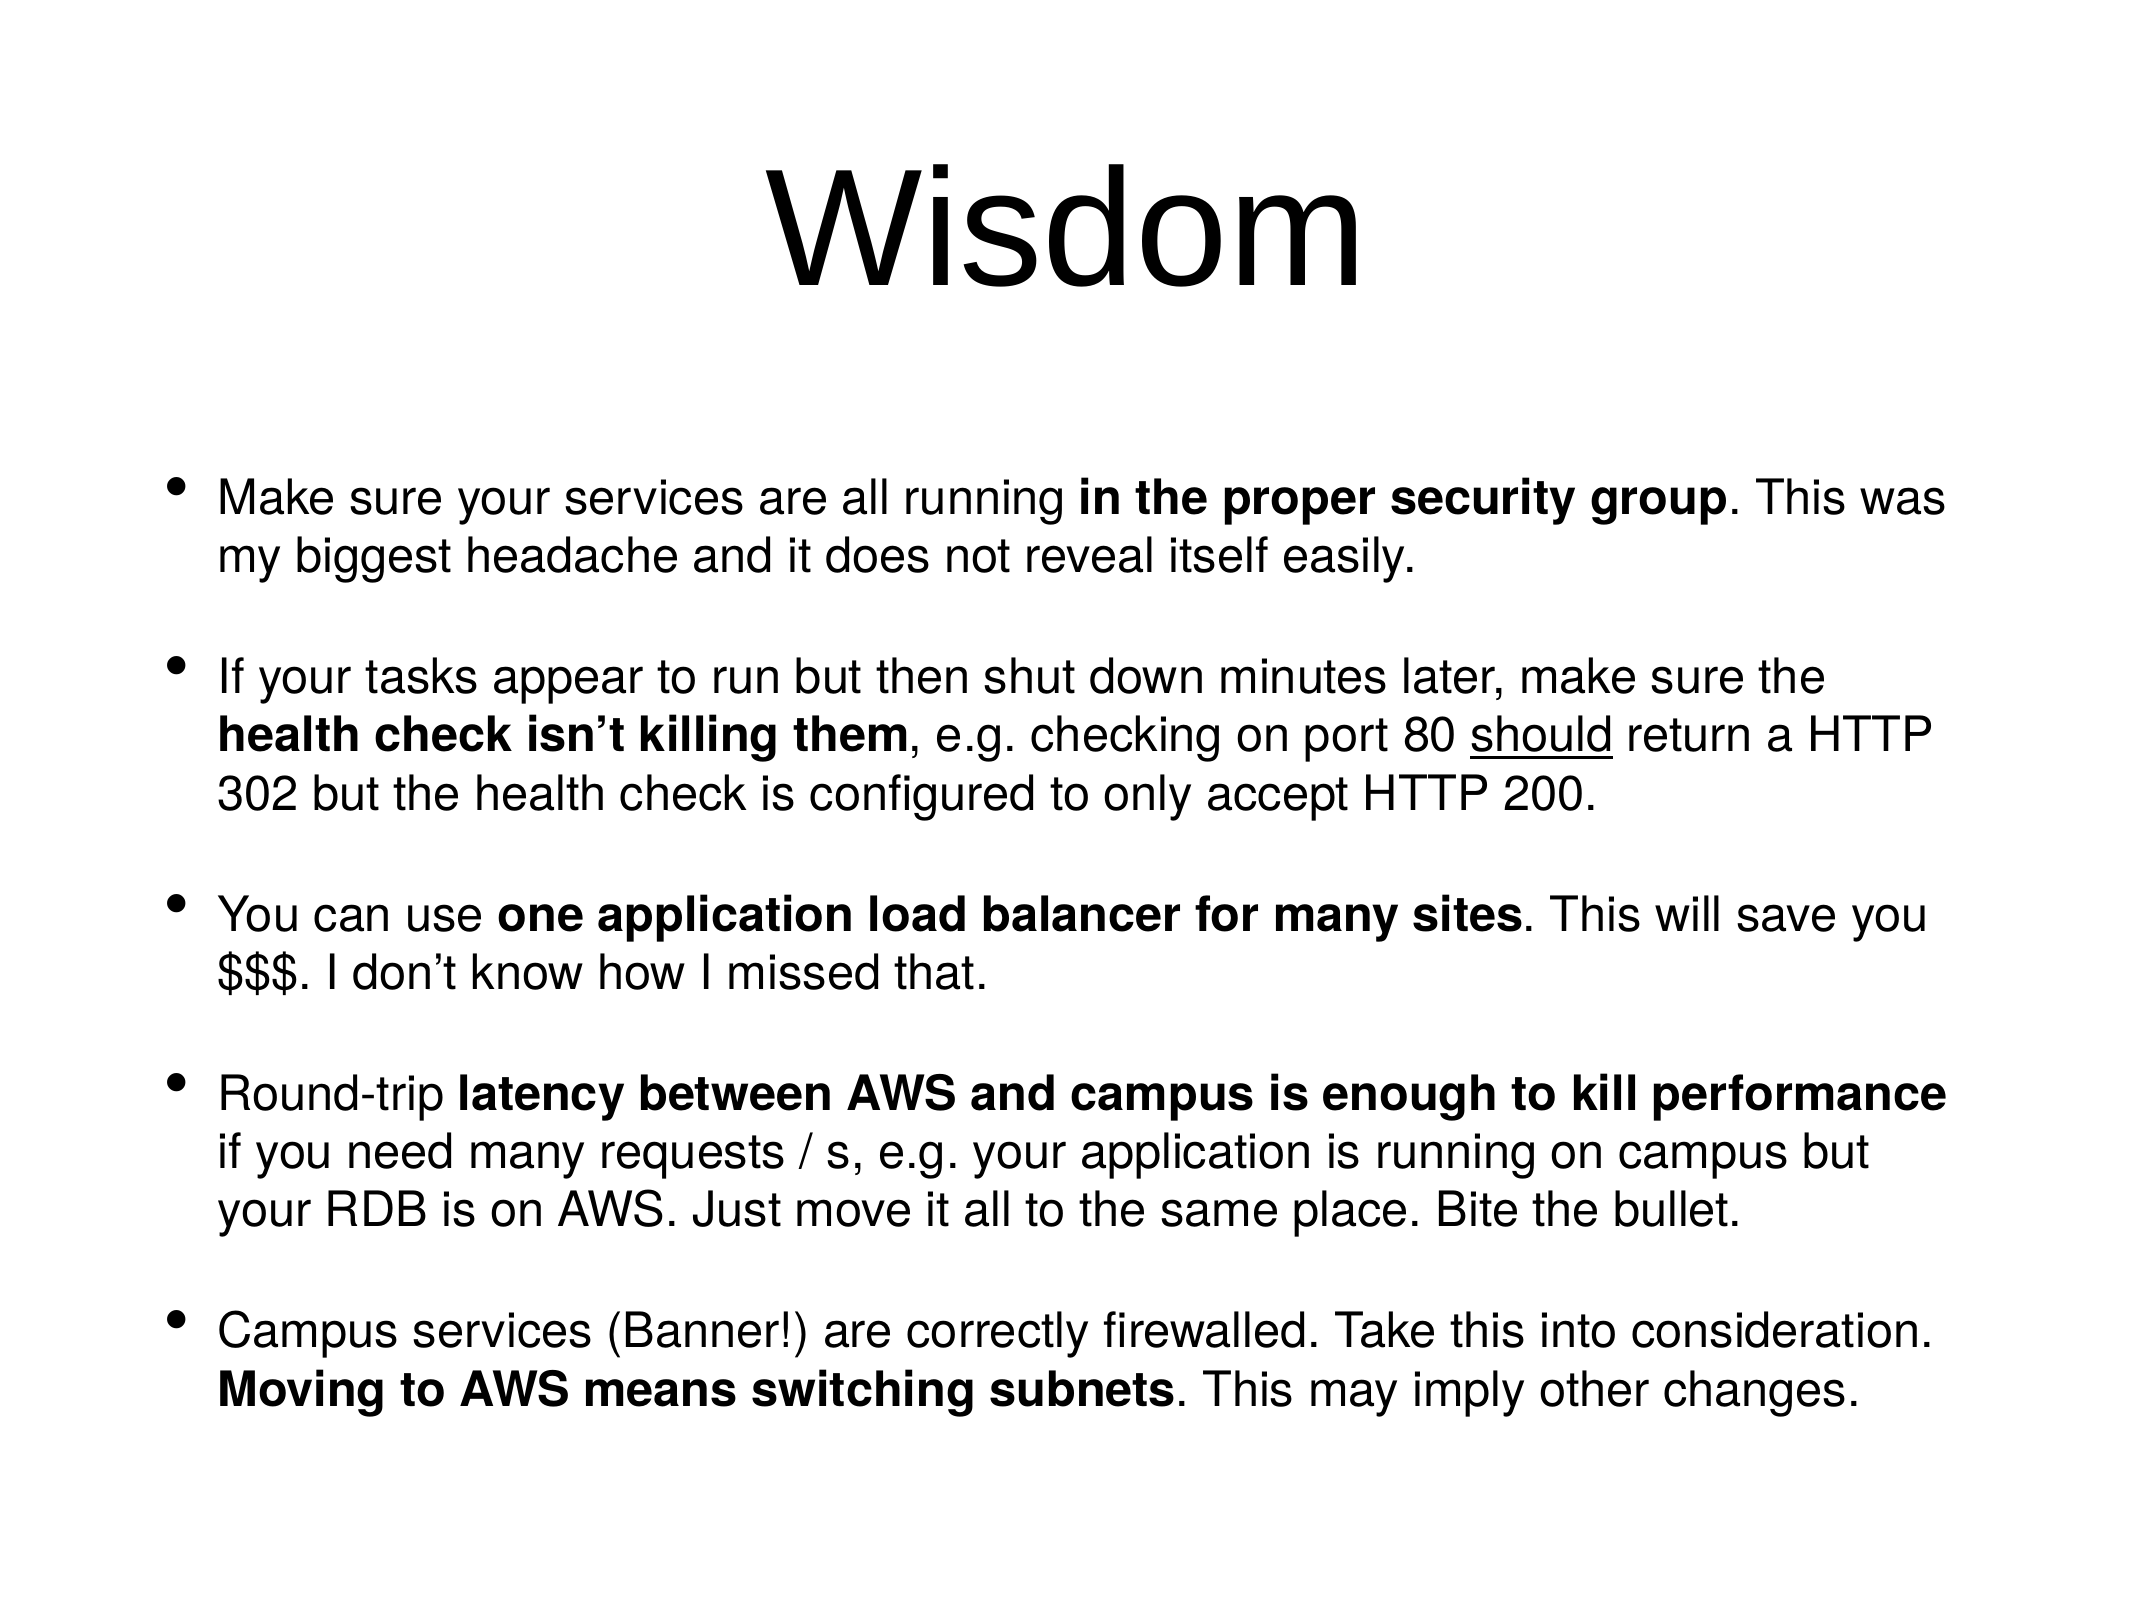

# Wisdom
Make sure your services are all running in the proper security group. This was my biggest headache and it does not reveal itself easily.
If your tasks appear to run but then shut down minutes later, make sure the health check isn’t killing them, e.g. checking on port 80 should return a HTTP 302 but the health check is configured to only accept HTTP 200.
You can use one application load balancer for many sites. This will save you $$$. I don’t know how I missed that.
Round-trip latency between AWS and campus is enough to kill performance if you need many requests / s, e.g. your application is running on campus but your RDB is on AWS. Just move it all to the same place. Bite the bullet.
Campus services (Banner!) are correctly firewalled. Take this into consideration. Moving to AWS means switching subnets. This may imply other changes.